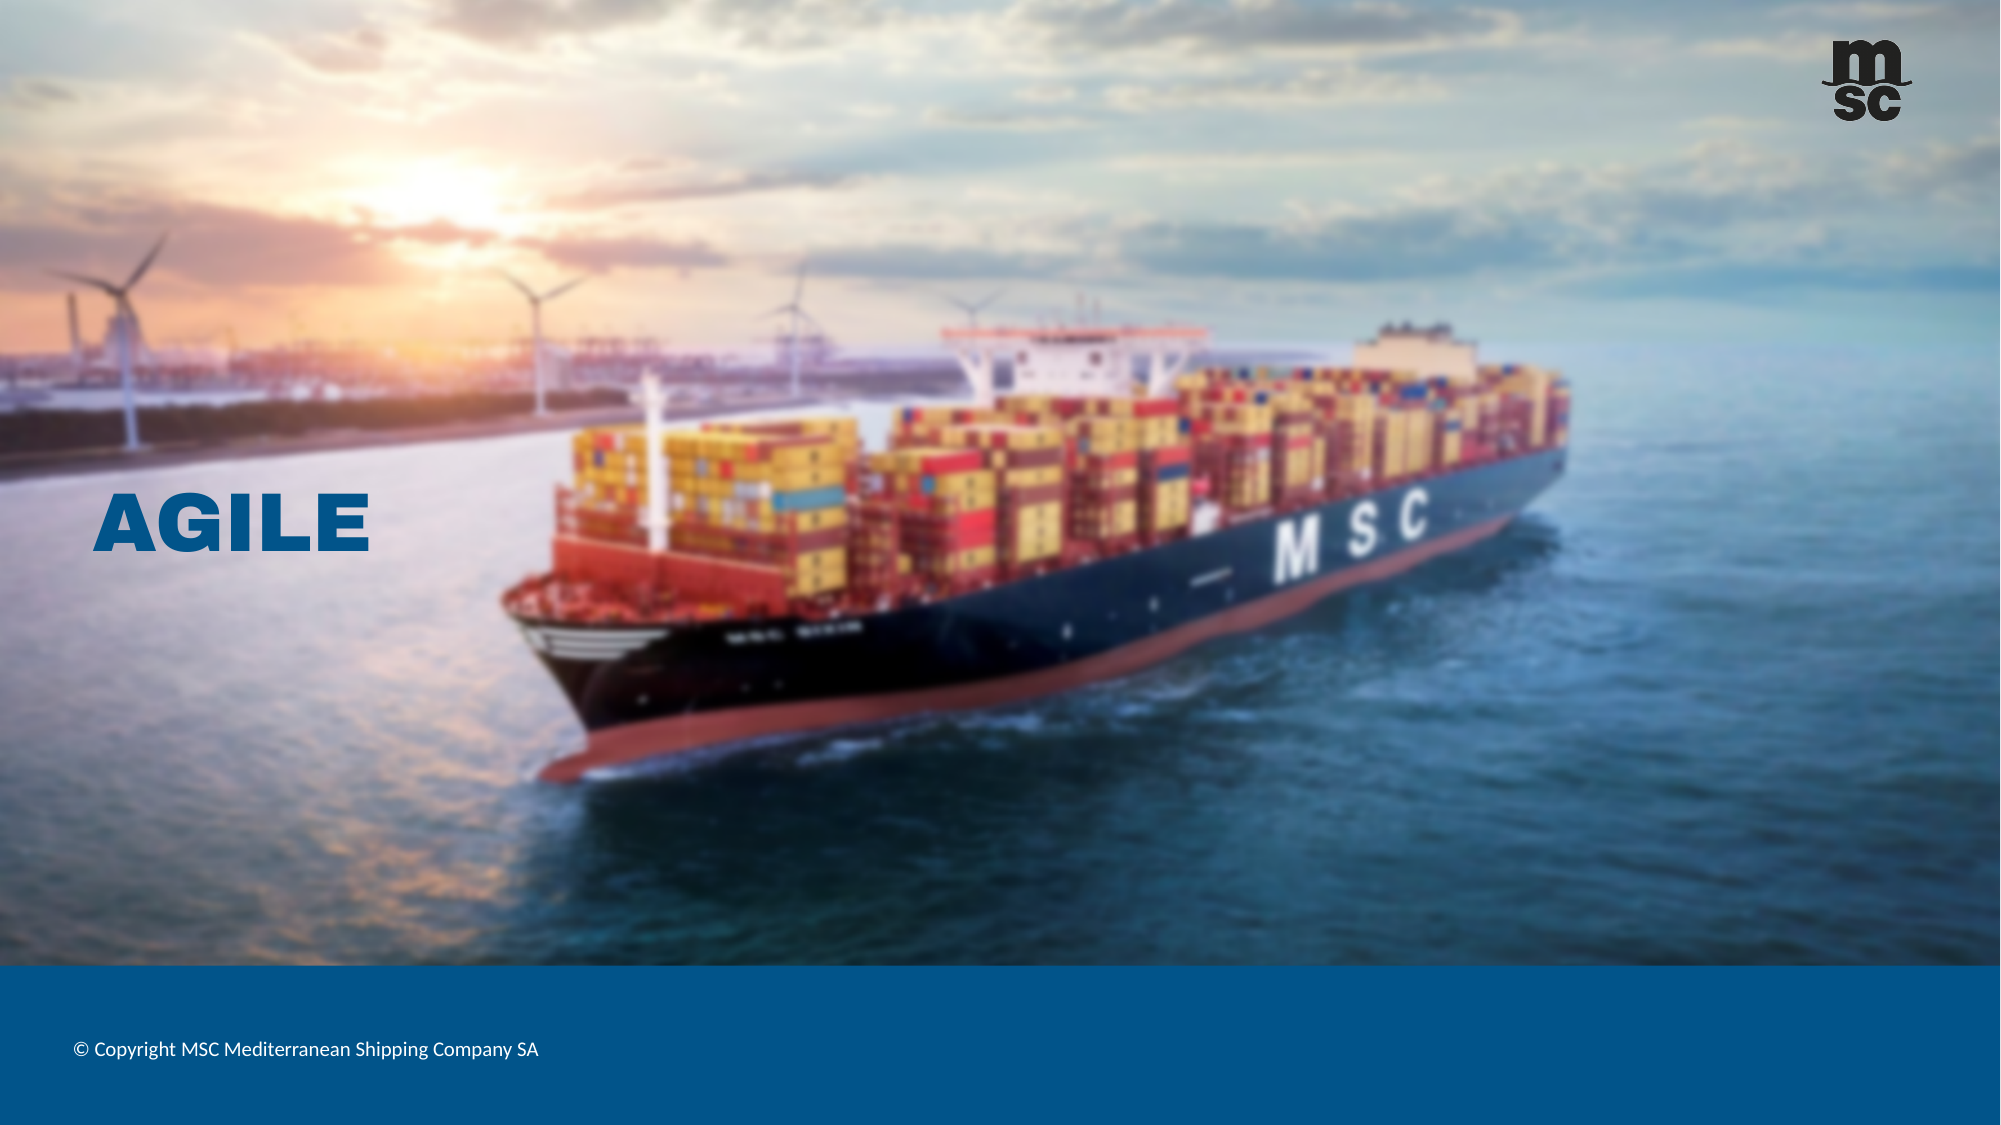

# AGILE
© Copyright MSC Mediterranean Shipping Company SA